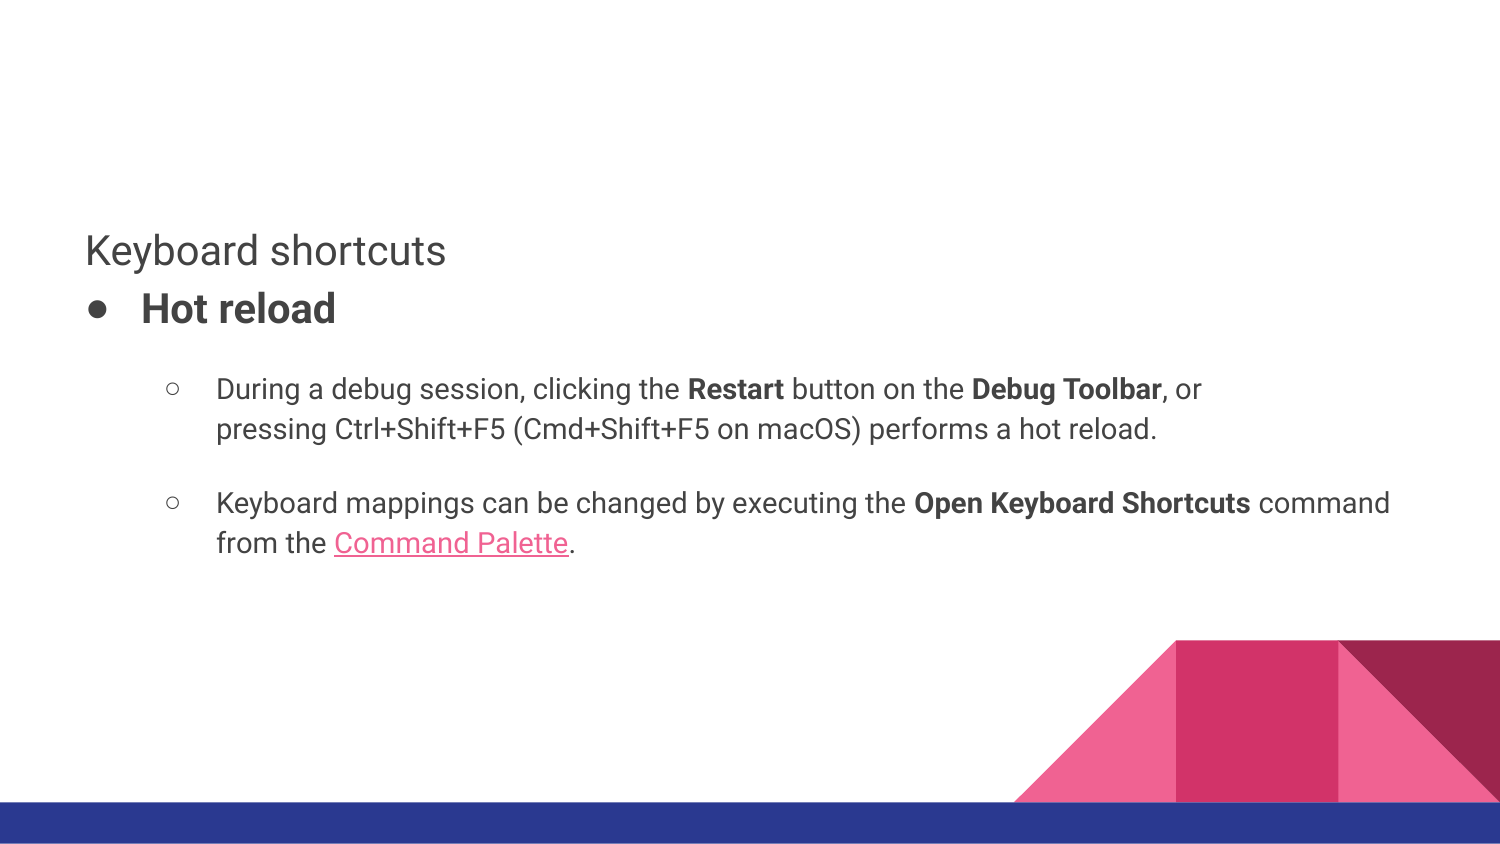

#
Keyboard shortcuts
Hot reload
During a debug session, clicking the Restart button on the Debug Toolbar, or pressing Ctrl+Shift+F5 (Cmd+Shift+F5 on macOS) performs a hot reload.
Keyboard mappings can be changed by executing the Open Keyboard Shortcuts command from the Command Palette.